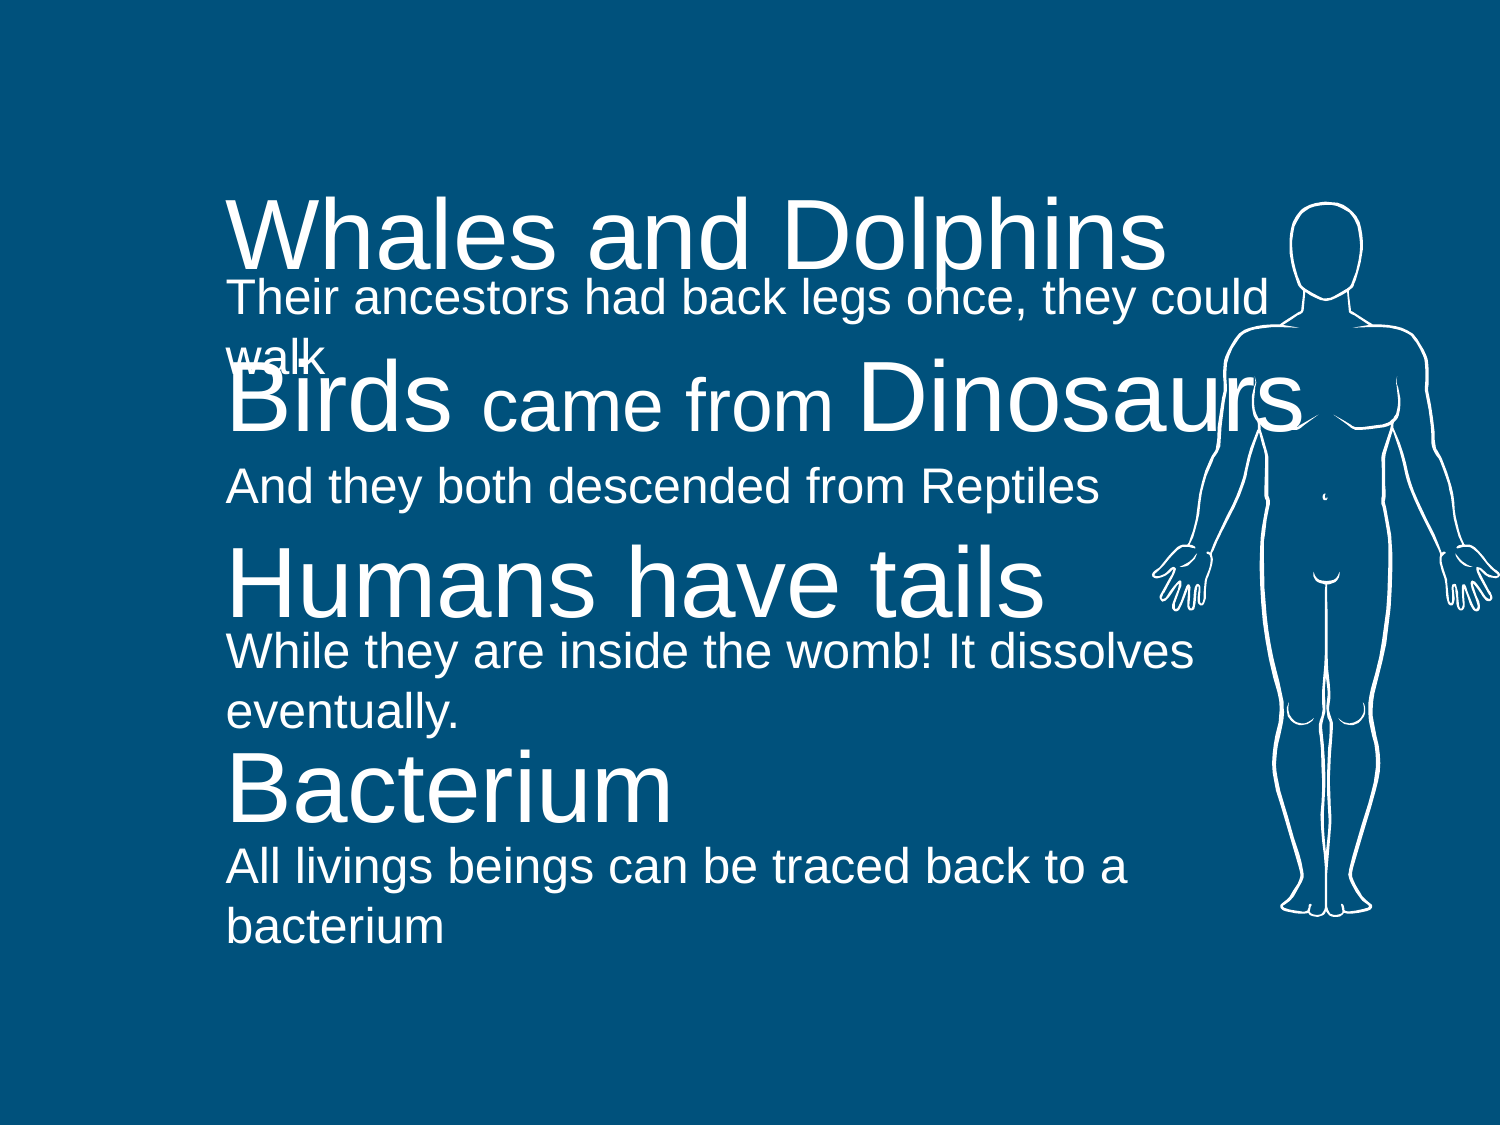

Whales and Dolphins

Their ancestors had back legs once, they could walk
Birds came from Dinosaurs
And they both descended from Reptiles
Humans have tails
While they are inside the womb! It dissolves eventually.
Bacterium
All livings beings can be traced back to a bacterium